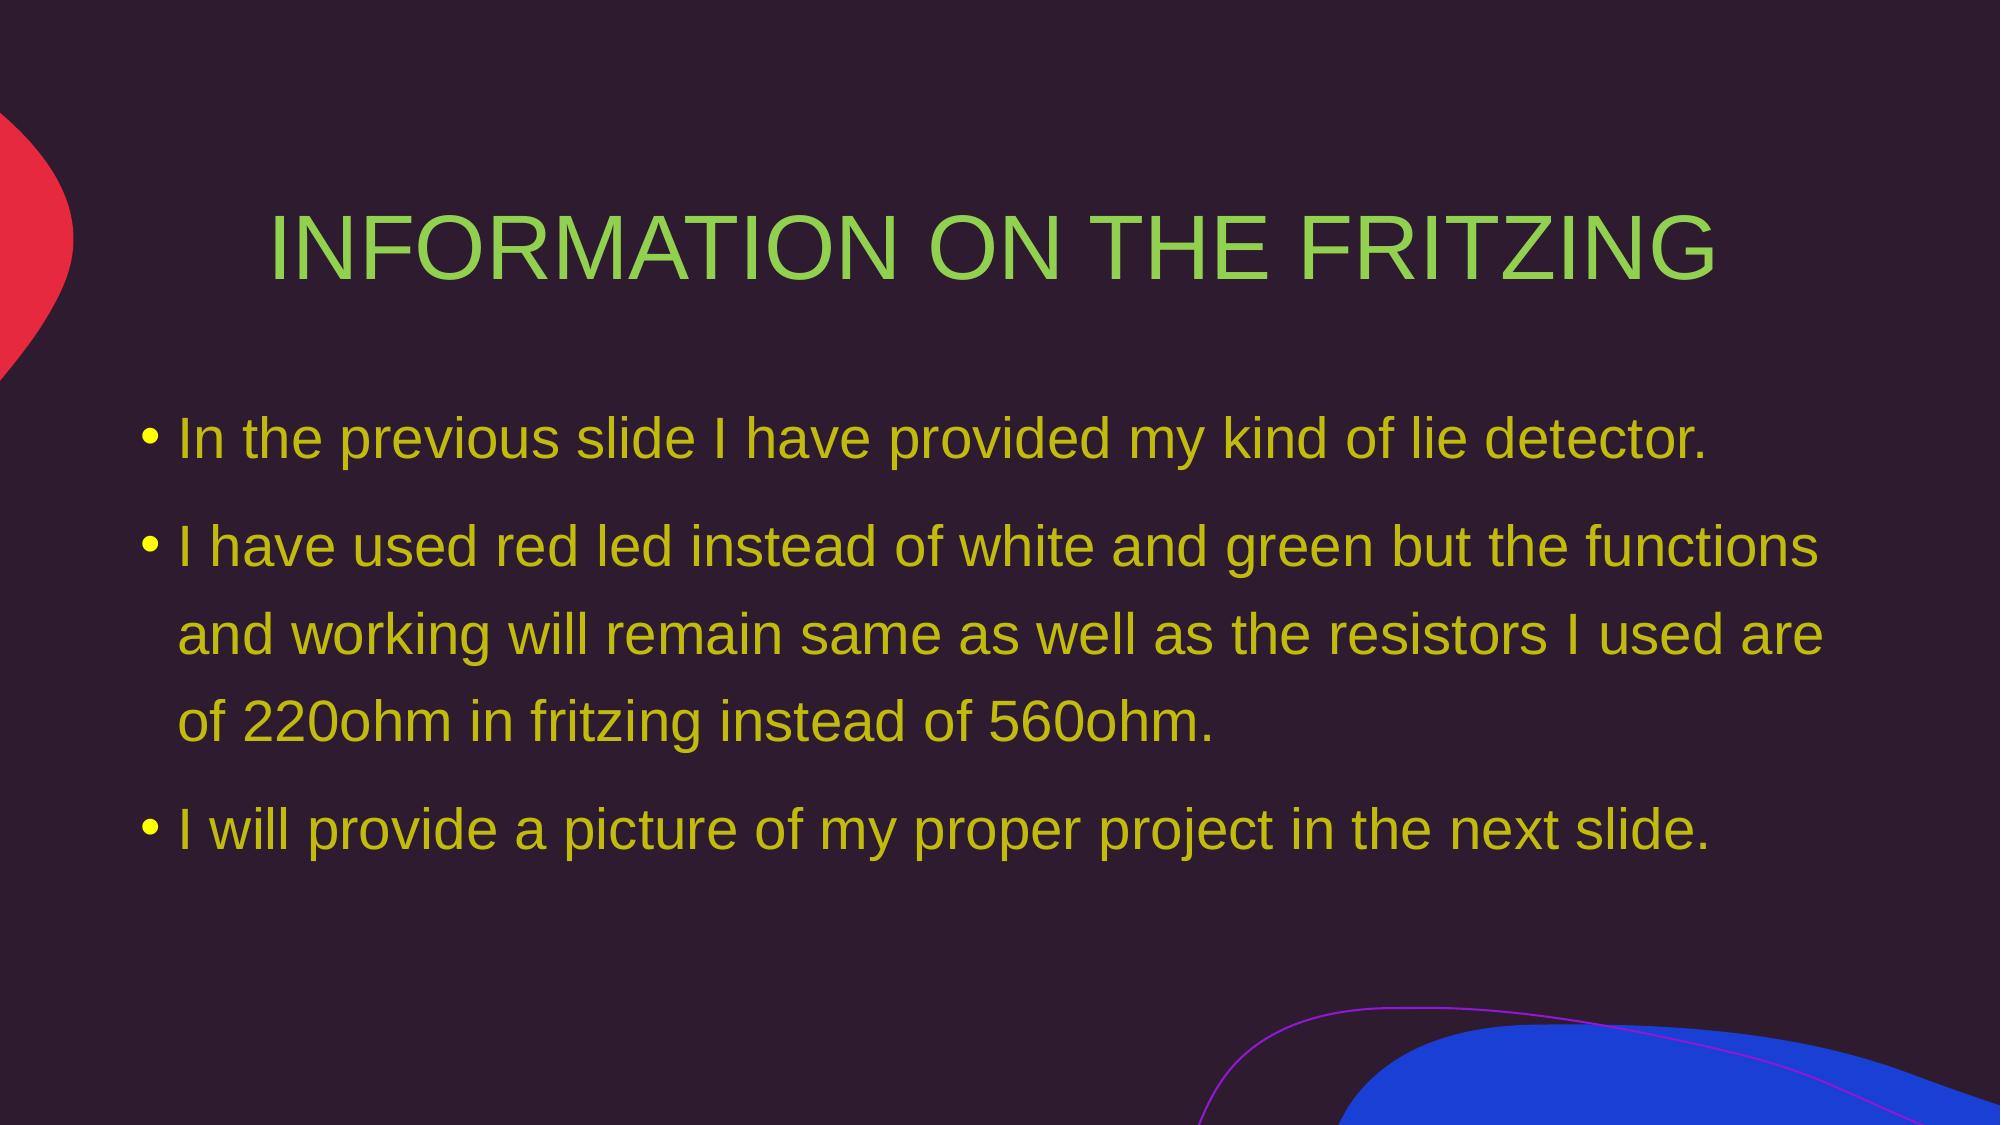

# INFORMATION ON THE FRITZING
In the previous slide I have provided my kind of lie detector.
I have used red led instead of white and green but the functions and working will remain same as well as the resistors I used are of 220ohm in fritzing instead of 560ohm.
I will provide a picture of my proper project in the next slide.